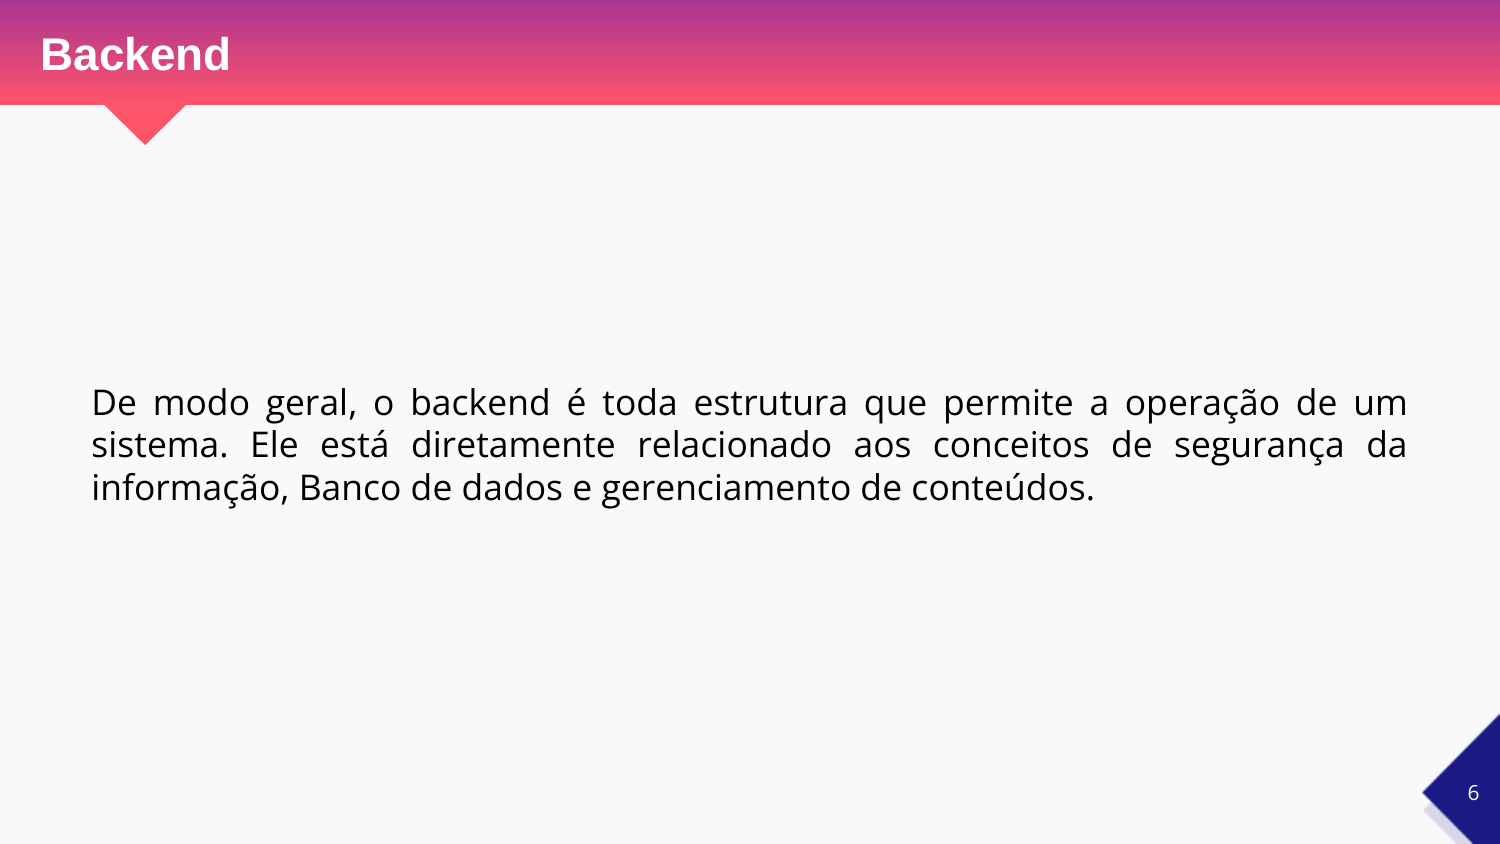

# Backend
De modo geral, o backend é toda estrutura que permite a operação de um sistema. Ele está diretamente relacionado aos conceitos de segurança da informação, Banco de dados e gerenciamento de conteúdos.
6